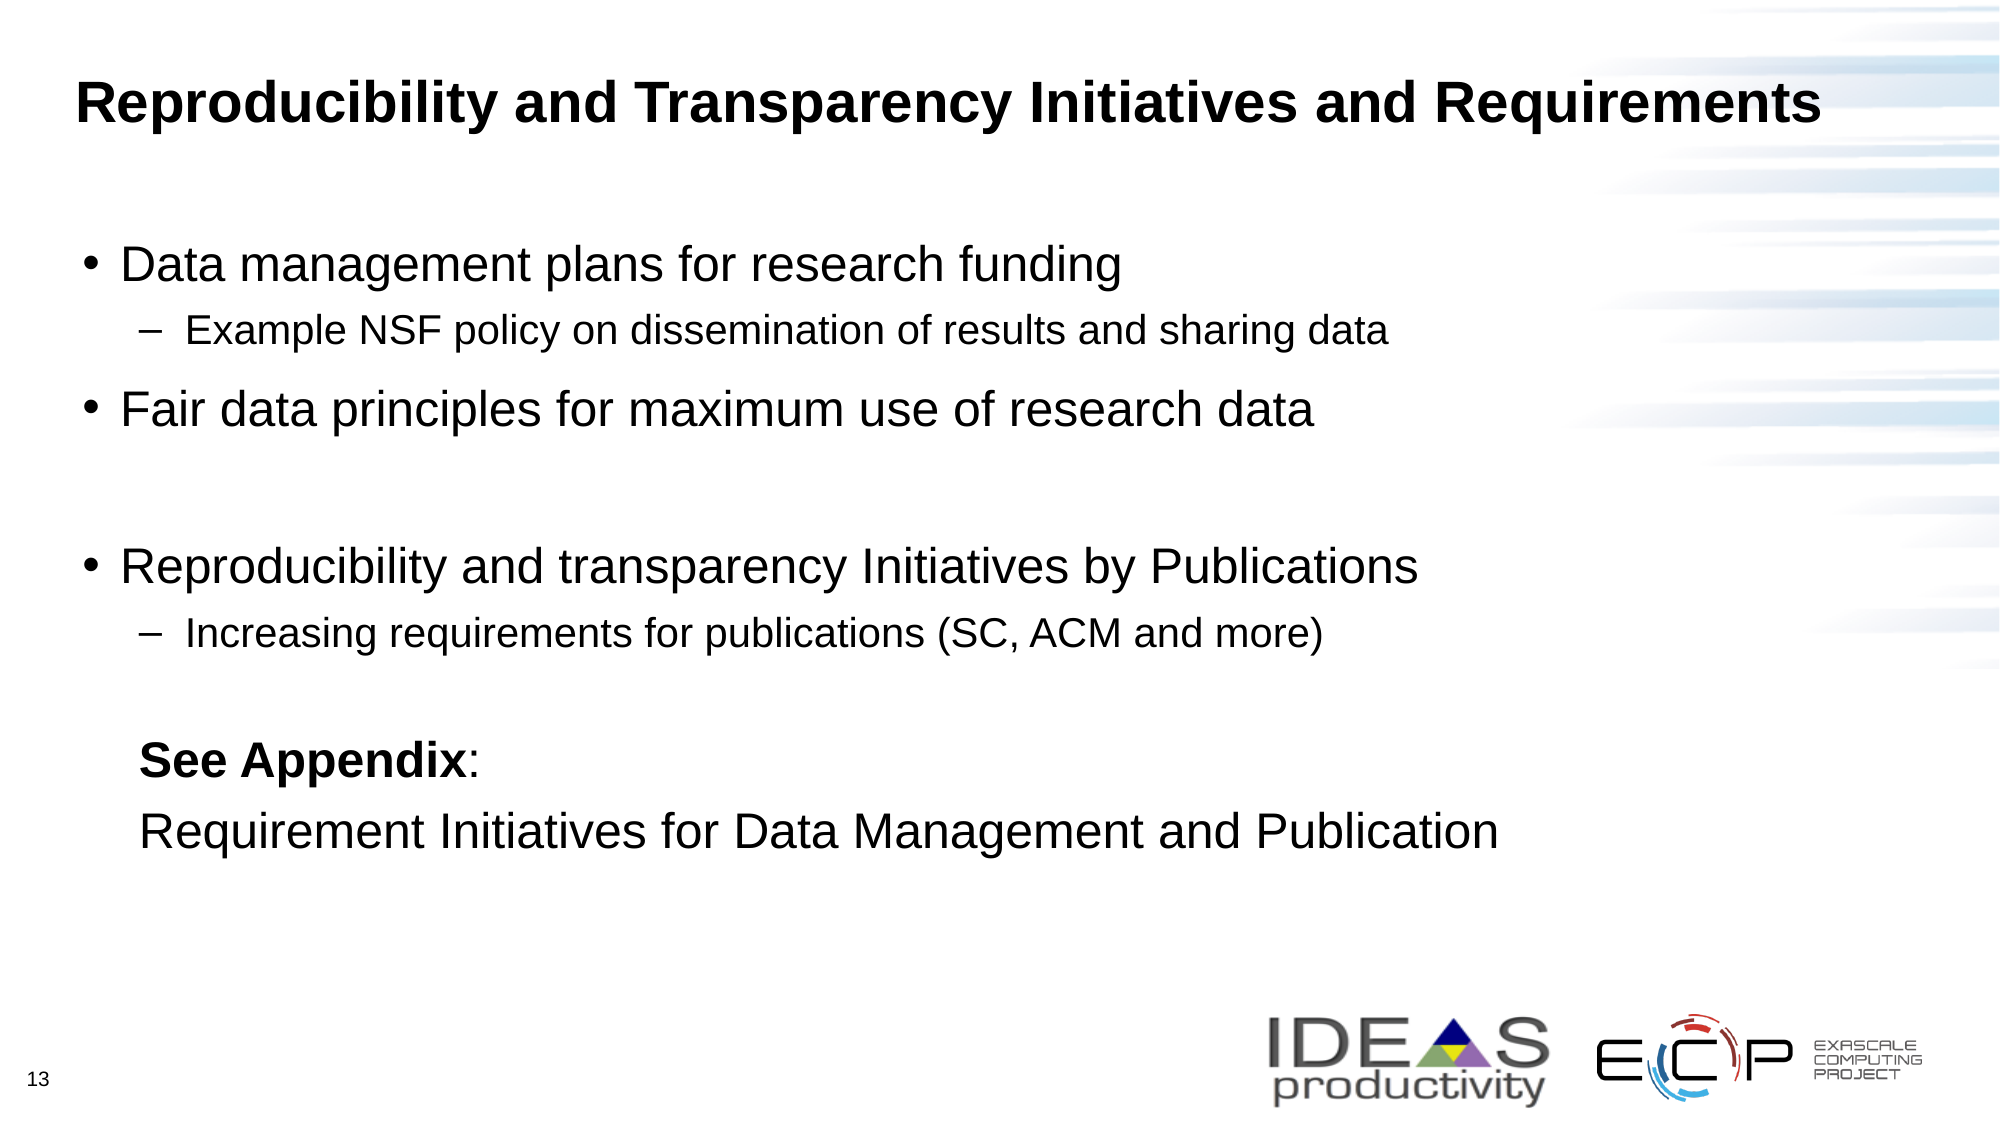

# Reproducibility and Transparency Initiatives and Requirements
Data management plans for research funding
Example NSF policy on dissemination of results and sharing data
Fair data principles for maximum use of research data

Reproducibility and transparency Initiatives by Publications
Increasing requirements for publications (SC, ACM and more)

See Appendix:
Requirement Initiatives for Data Management and Publication